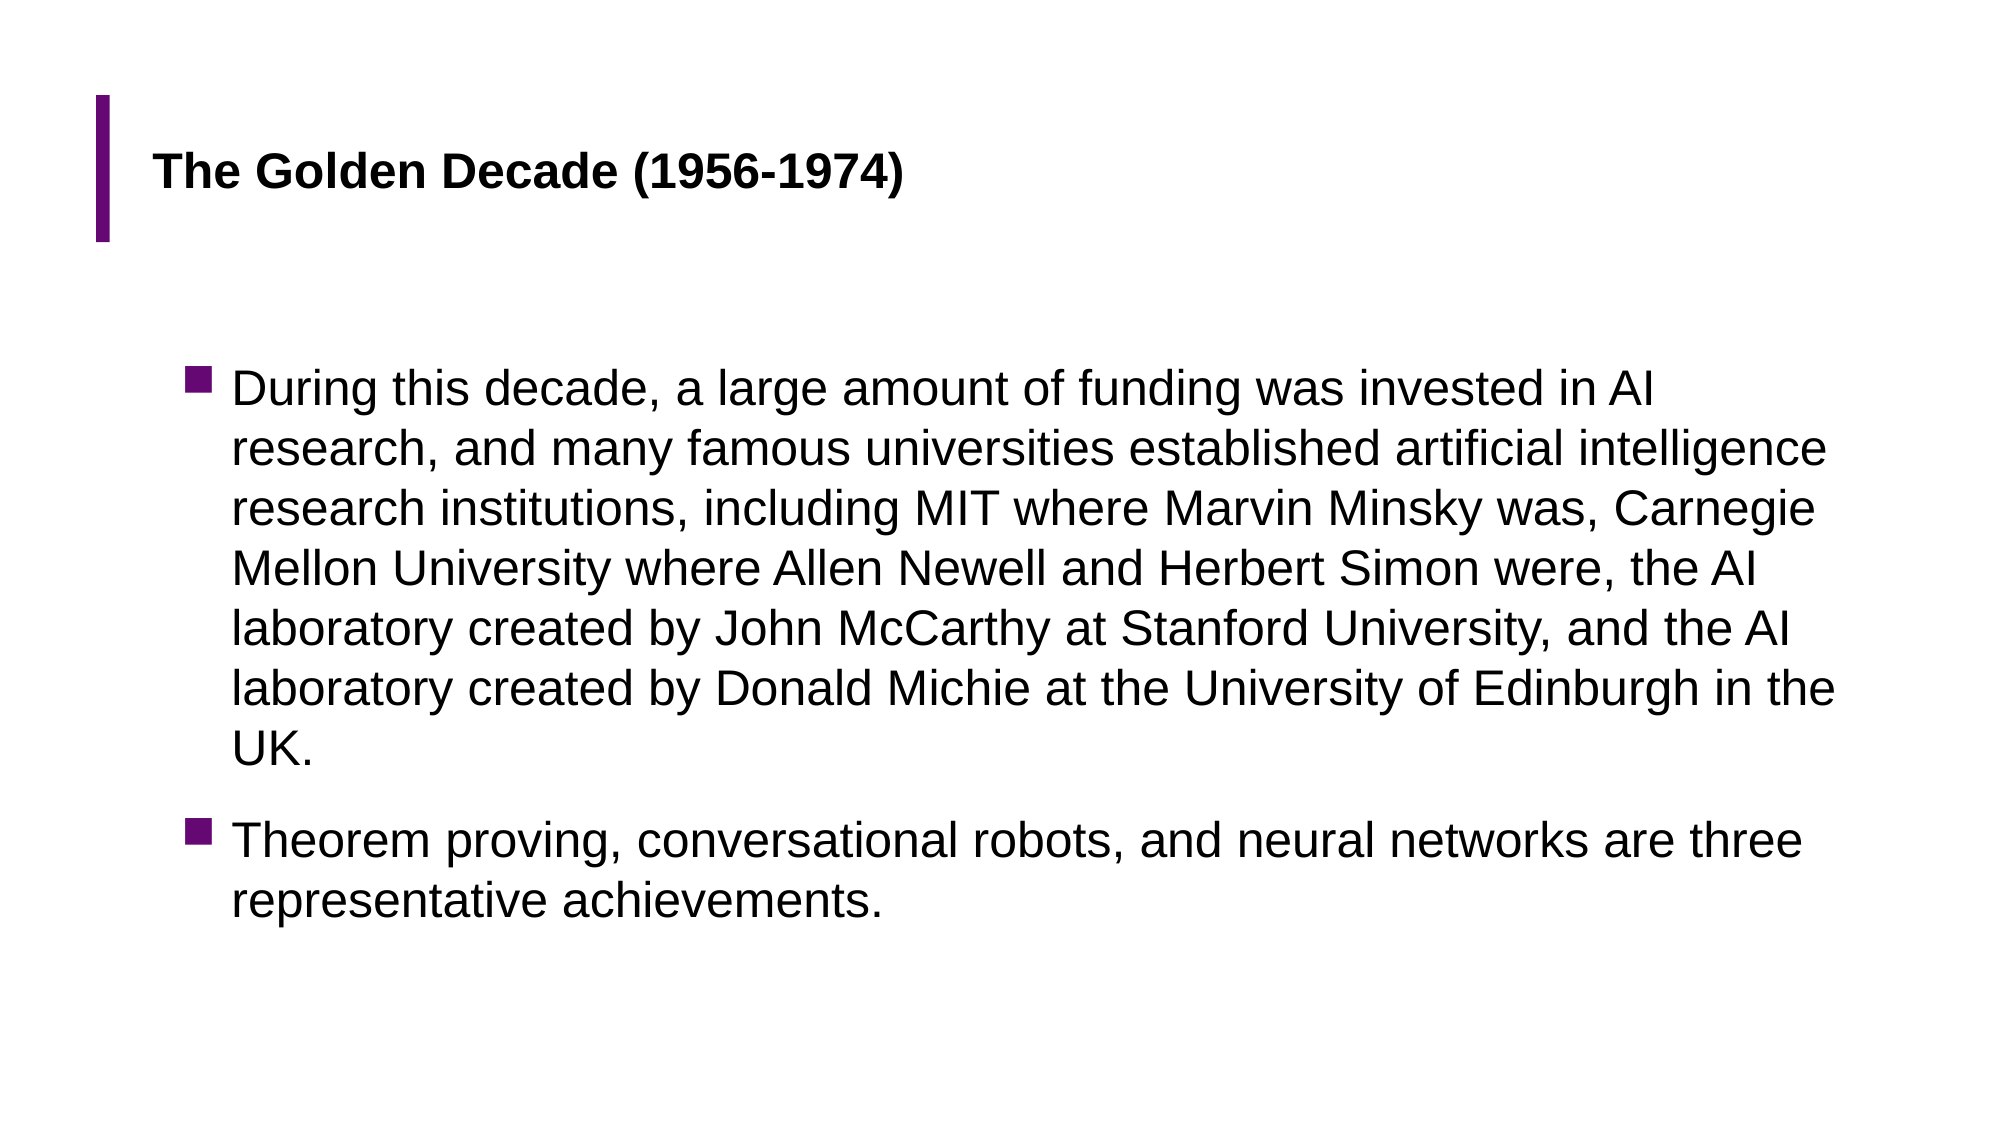

# The Golden Decade (1956-1974)
During this decade, a large amount of funding was invested in AI research, and many famous universities established artificial intelligence research institutions, including MIT where Marvin Minsky was, Carnegie Mellon University where Allen Newell and Herbert Simon were, the AI laboratory created by John McCarthy at Stanford University, and the AI laboratory created by Donald Michie at the University of Edinburgh in the UK.
Theorem proving, conversational robots, and neural networks are three representative achievements.